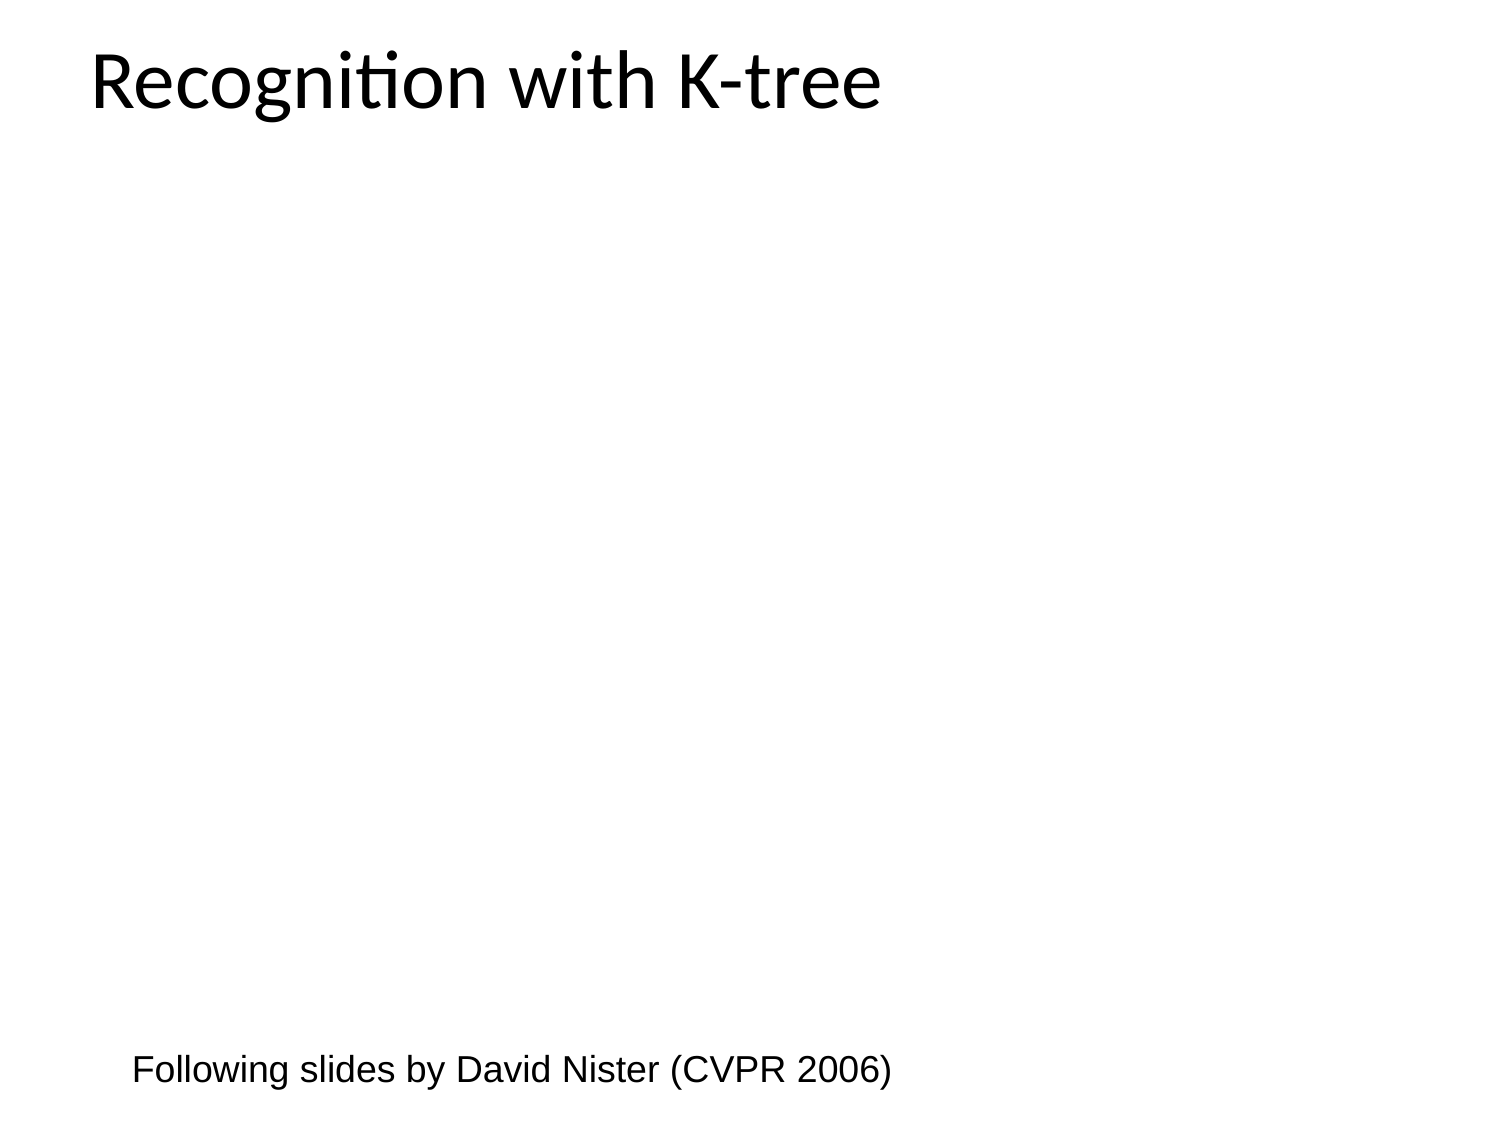

# Recognition with K-tree

Following slides by David Nister (CVPR 2006)